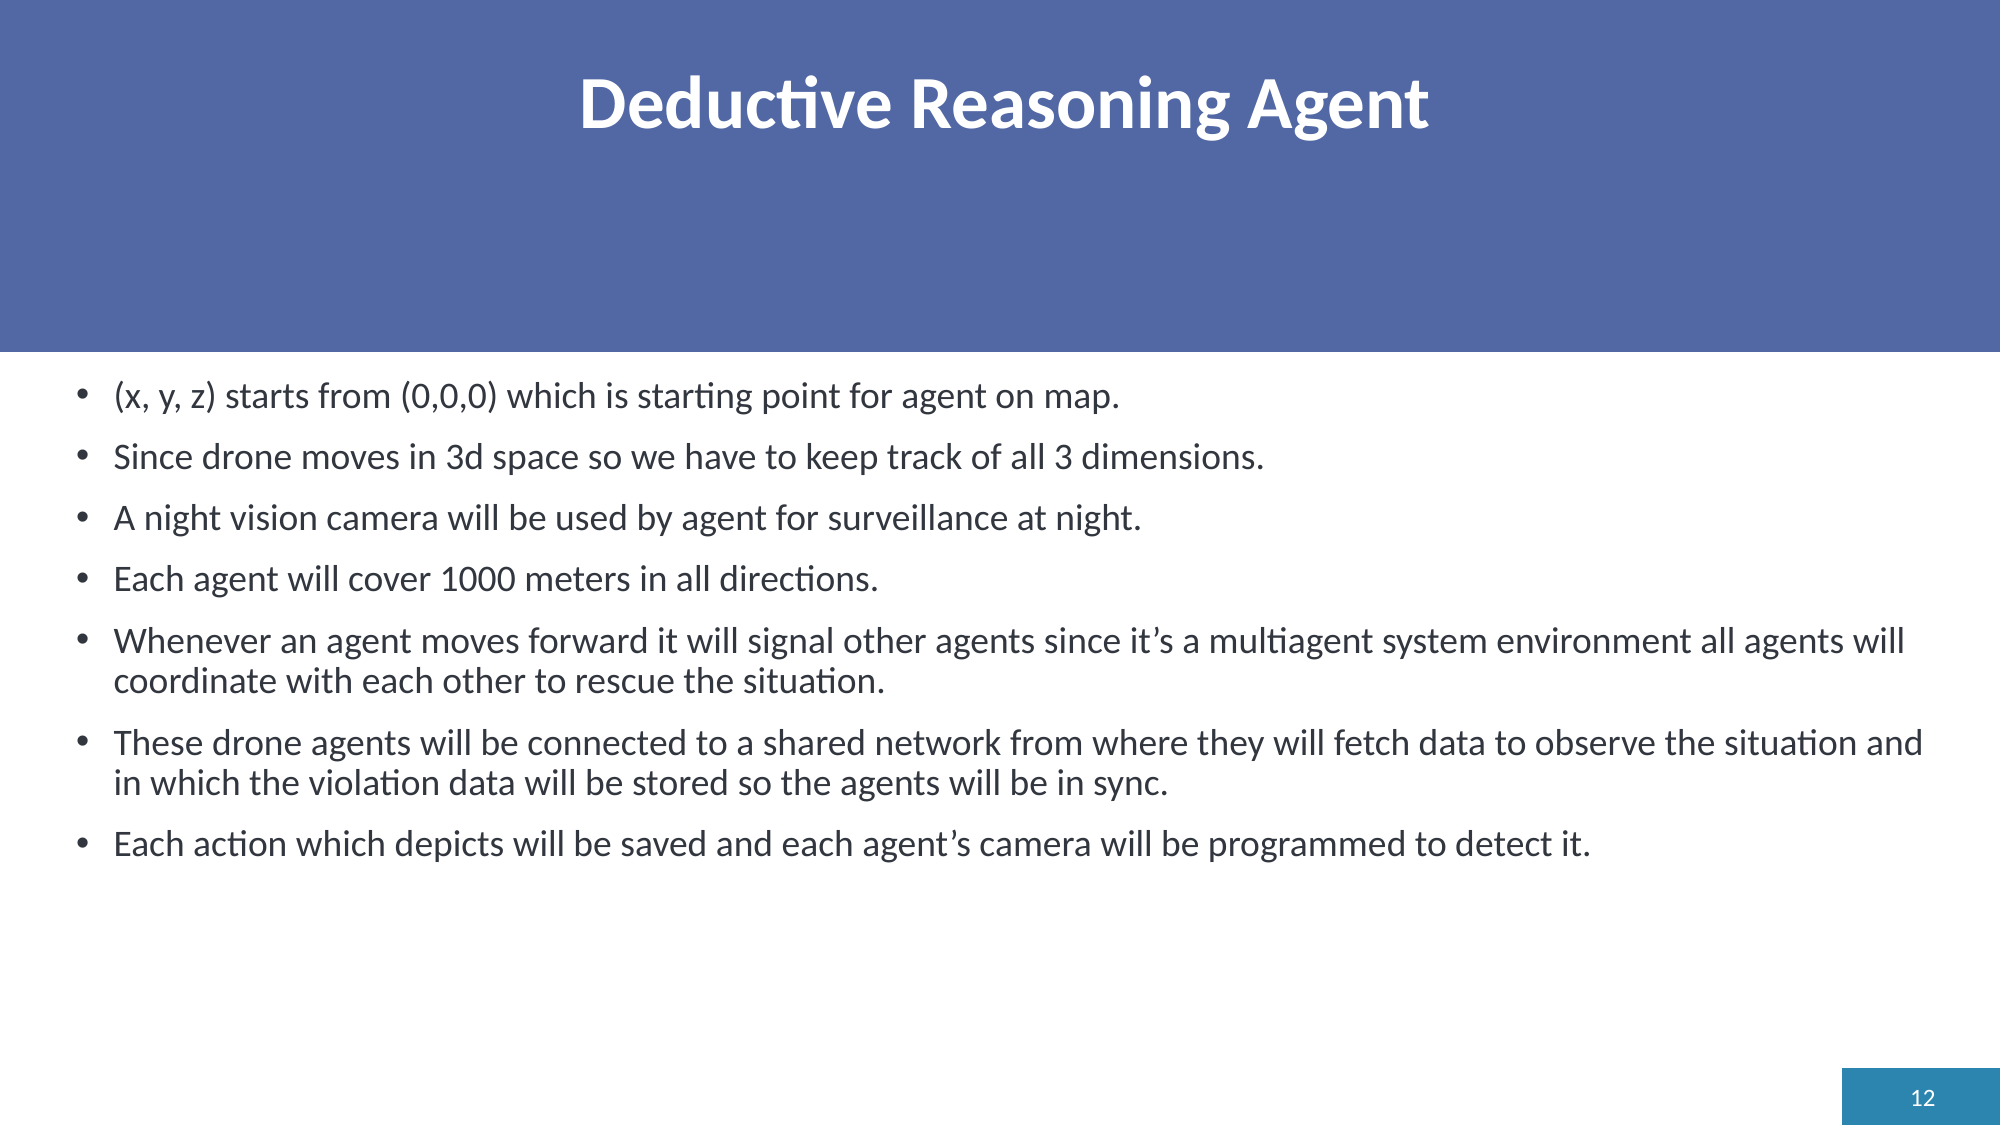

# Deductive Reasoning Agent
(x, y, z) starts from (0,0,0) which is starting point for agent on map.
Since drone moves in 3d space so we have to keep track of all 3 dimensions.
A night vision camera will be used by agent for surveillance at night.
Each agent will cover 1000 meters in all directions.
Whenever an agent moves forward it will signal other agents since it’s a multiagent system environment all agents will coordinate with each other to rescue the situation.
These drone agents will be connected to a shared network from where they will fetch data to observe the situation and in which the violation data will be stored so the agents will be in sync.
Each action which depicts will be saved and each agent’s camera will be programmed to detect it.
12